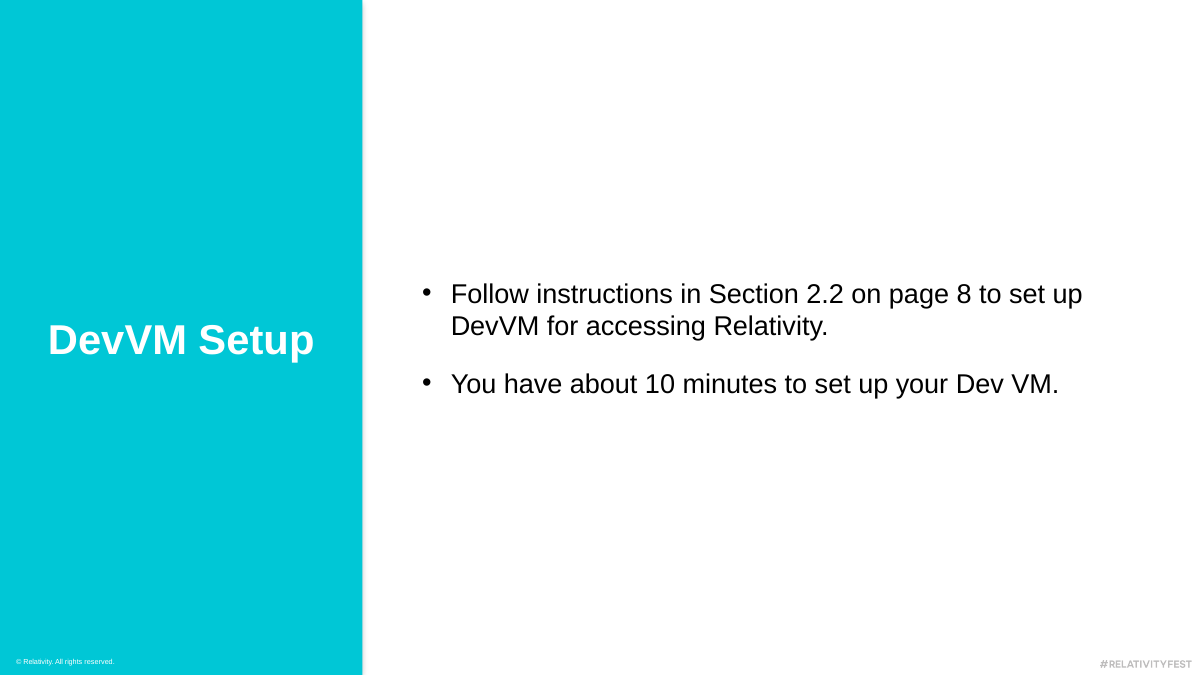

Follow instructions in Section 2.2 on page 8 to set up DevVM for accessing Relativity.
You have about 10 minutes to set up your Dev VM.
DevVM Setup